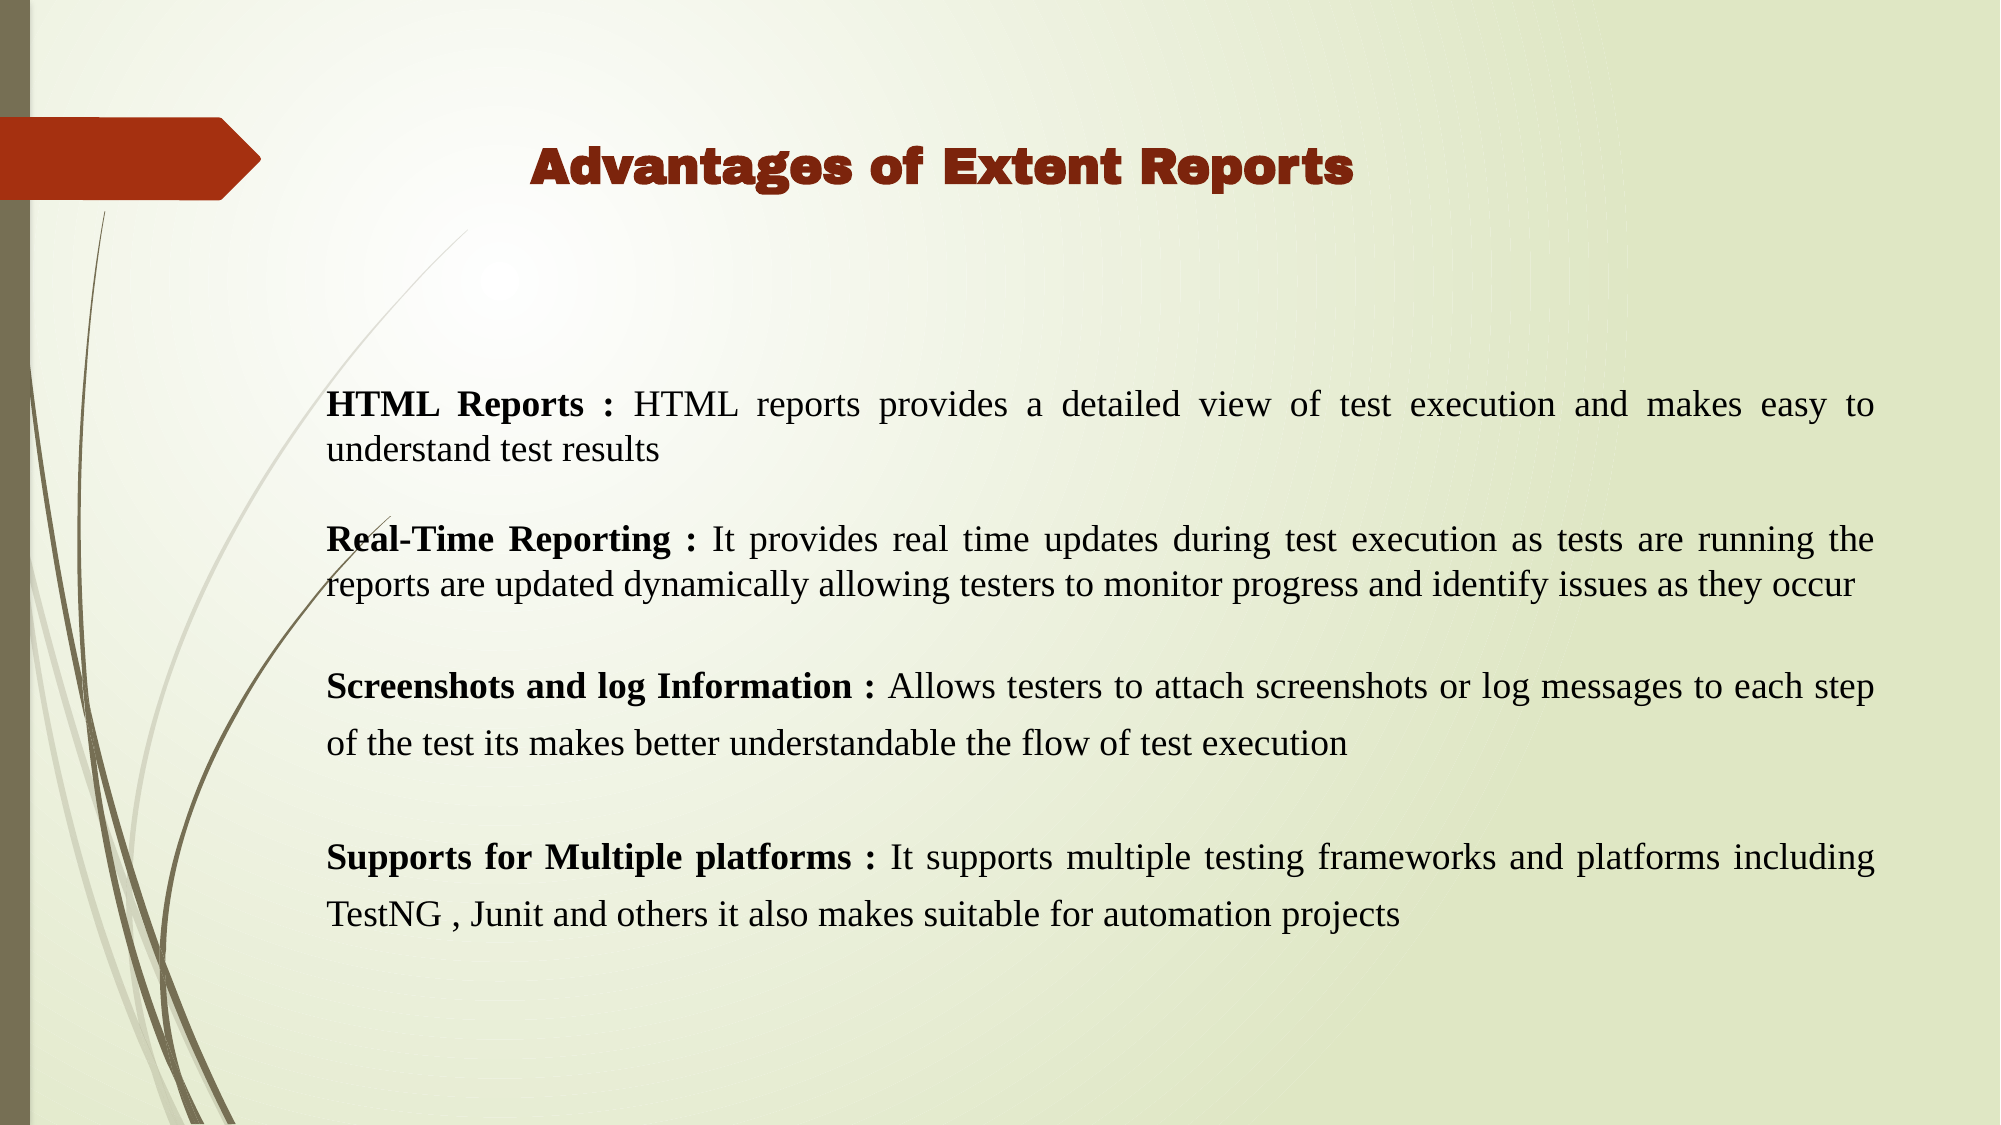

Advantages of Extent Reports

HTML Reports : HTML reports provides a detailed view of test execution and makes easy to understand test results

Real-Time Reporting : It provides real time updates during test execution as tests are running the reports are updated dynamically allowing testers to monitor progress and identify issues as they occur

Screenshots and log Information : Allows testers to attach screenshots or log messages to each step of the test its makes better understandable the flow of test execution

Supports for Multiple platforms : It supports multiple testing frameworks and platforms including TestNG , Junit and others it also makes suitable for automation projects